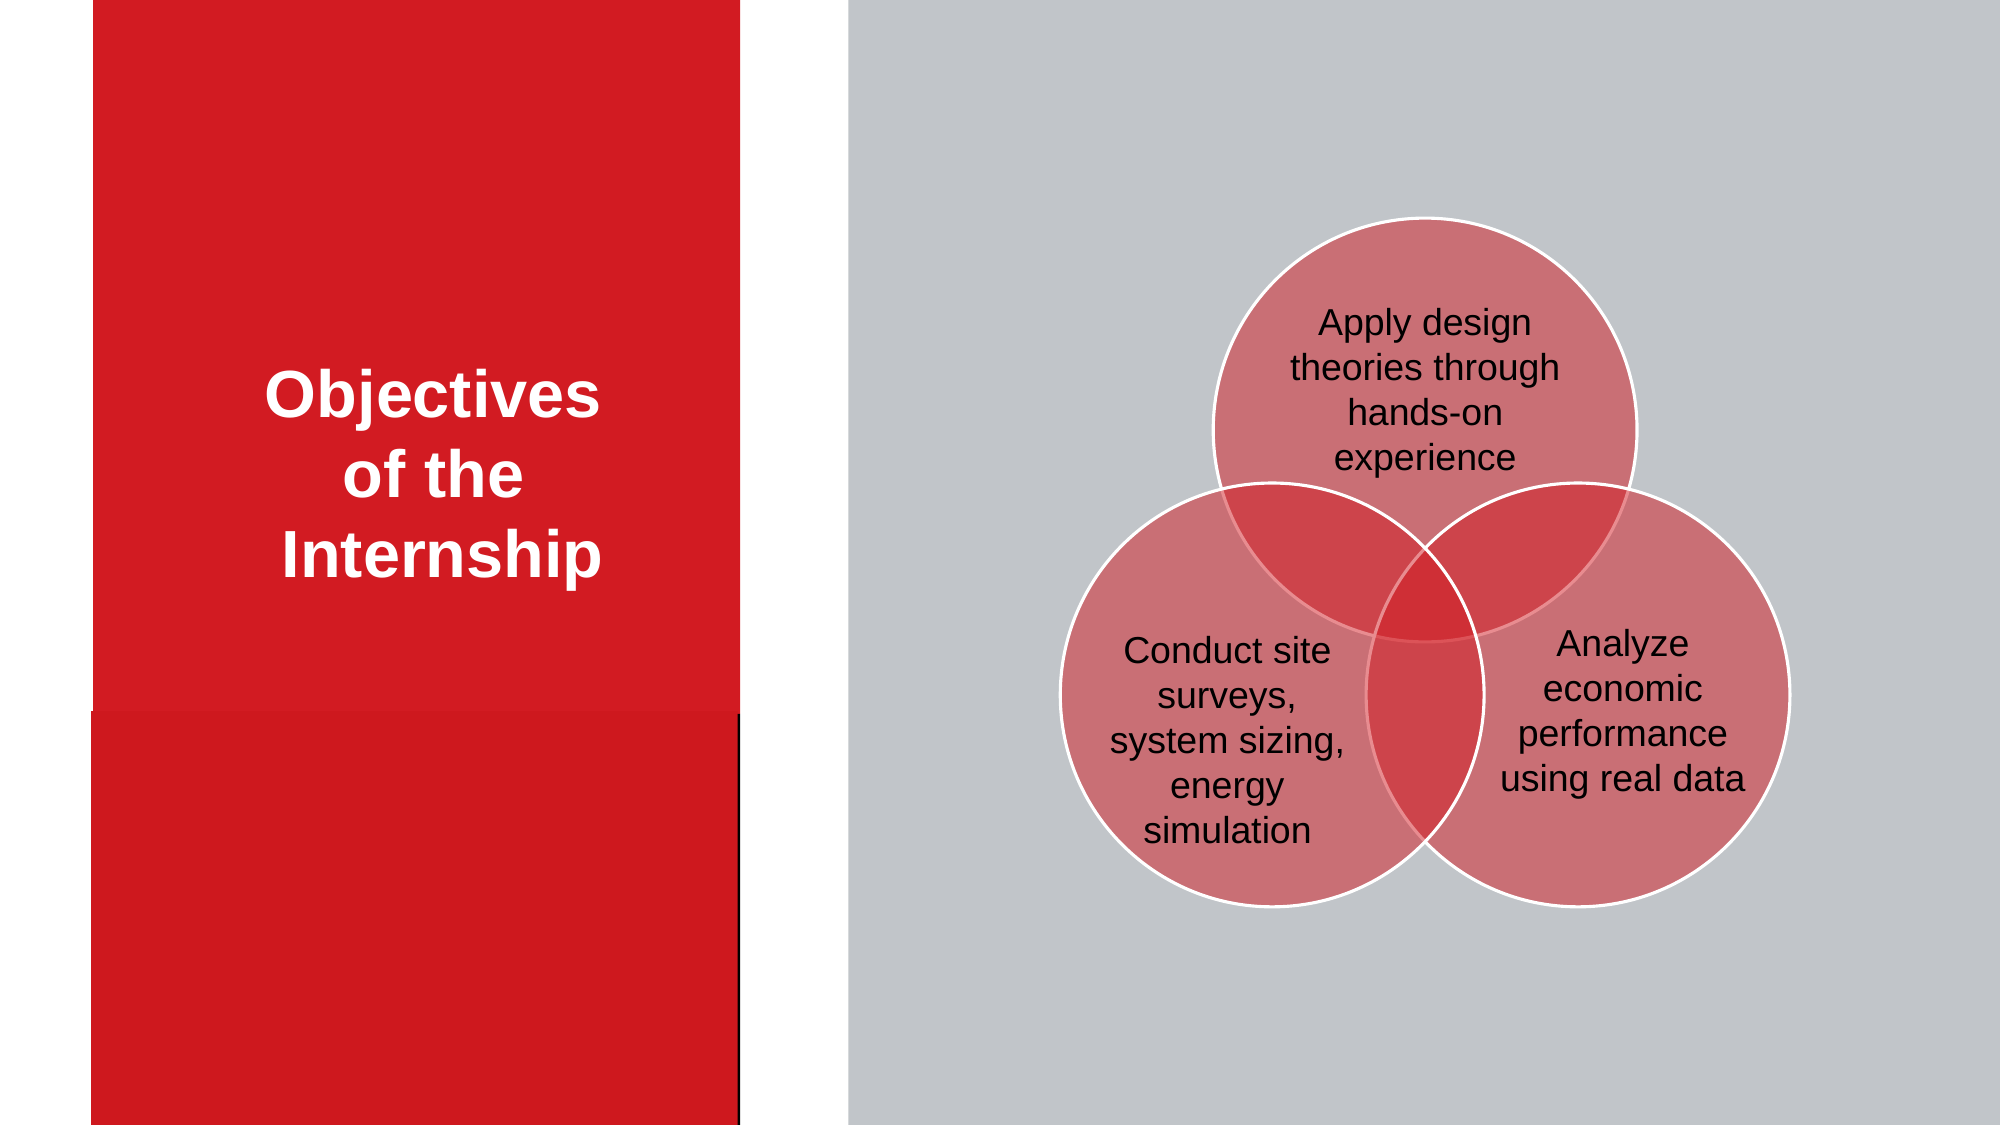

Apply design theories through hands-on experience

Conduct site surveys, system sizing, energy simulation
Analyze economic performance using real data
Objectives
of the
Internship